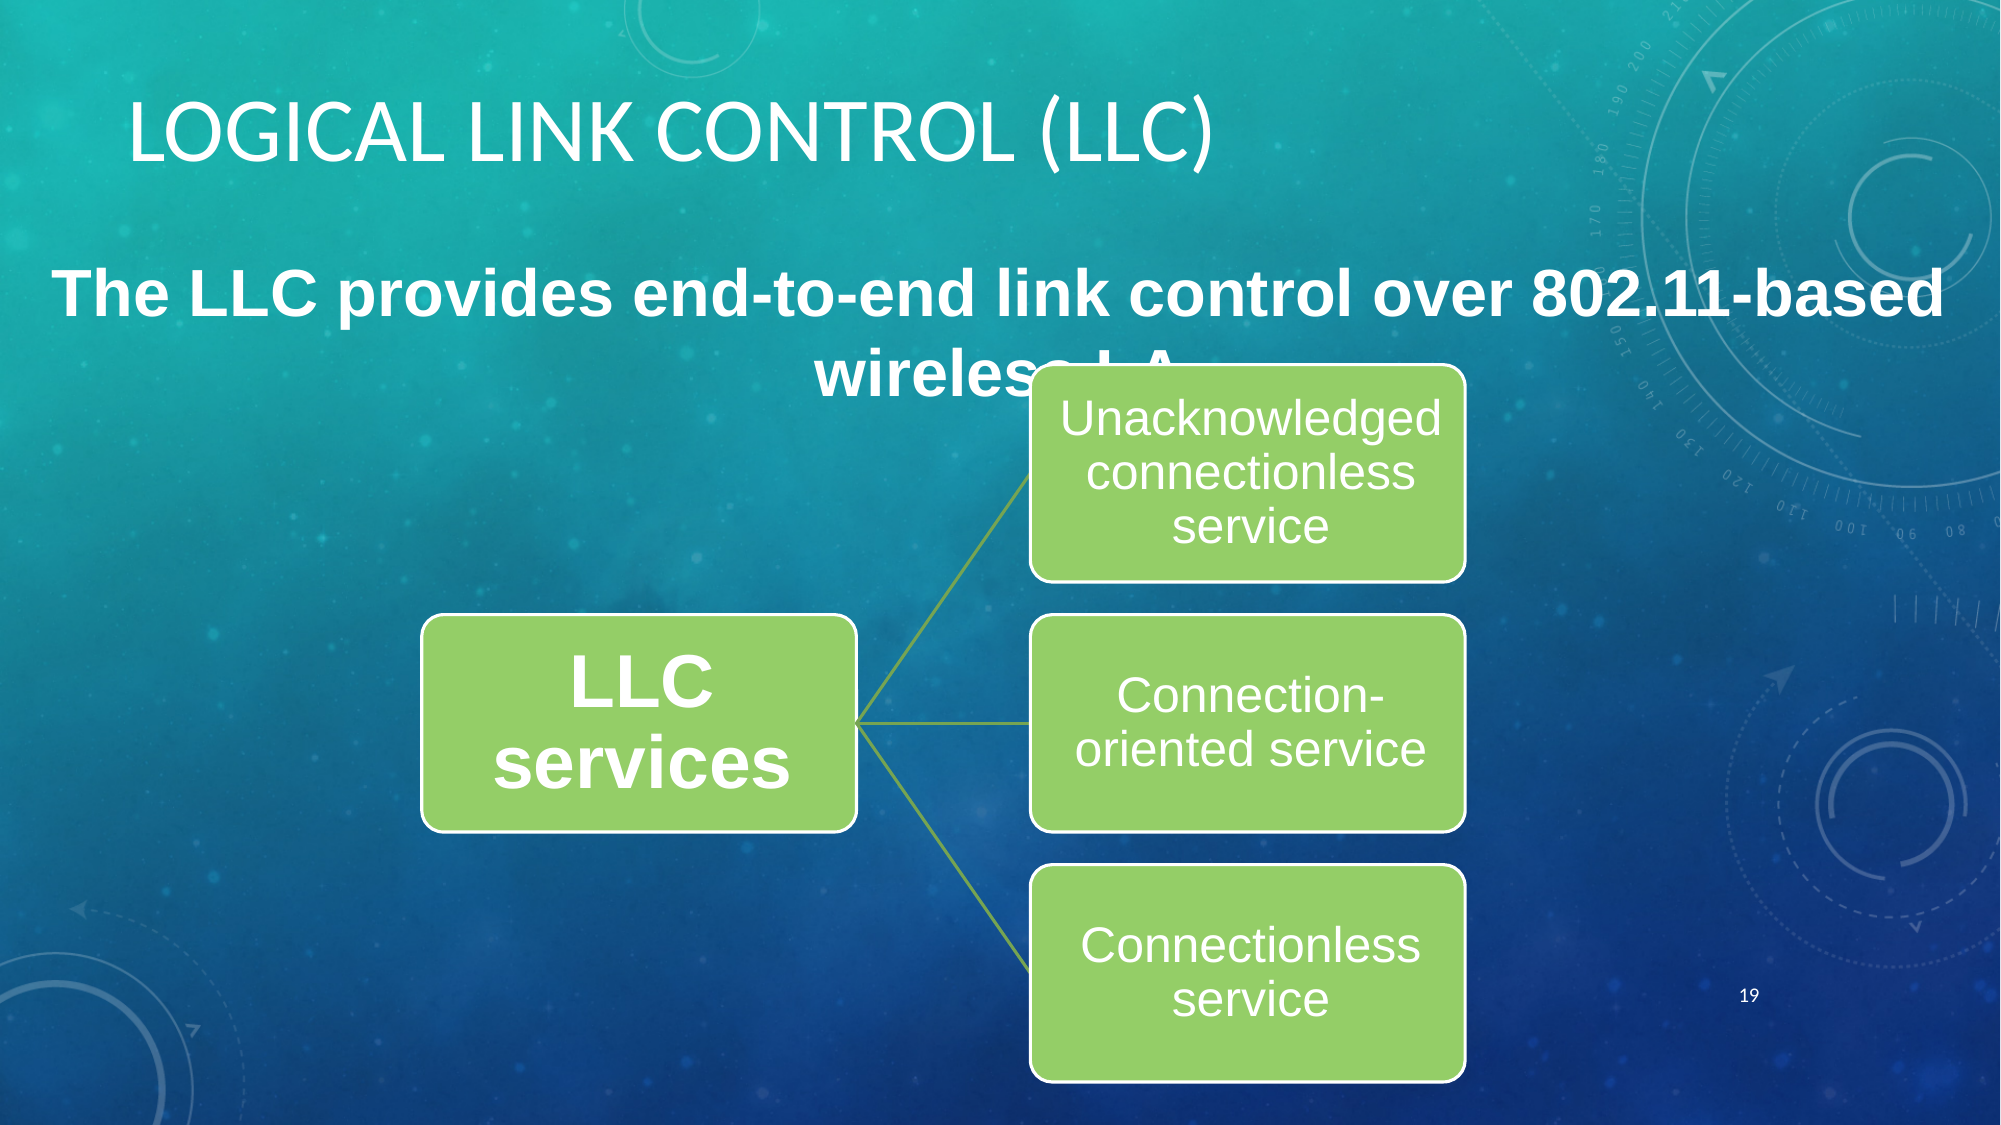

# Logical Link Control (LLC)
The LLC provides end-to-end link control over 802.11-based wireless LA
LLC services

Unacknowledged connectionless service

Connection-oriented service

Connectionless service
19